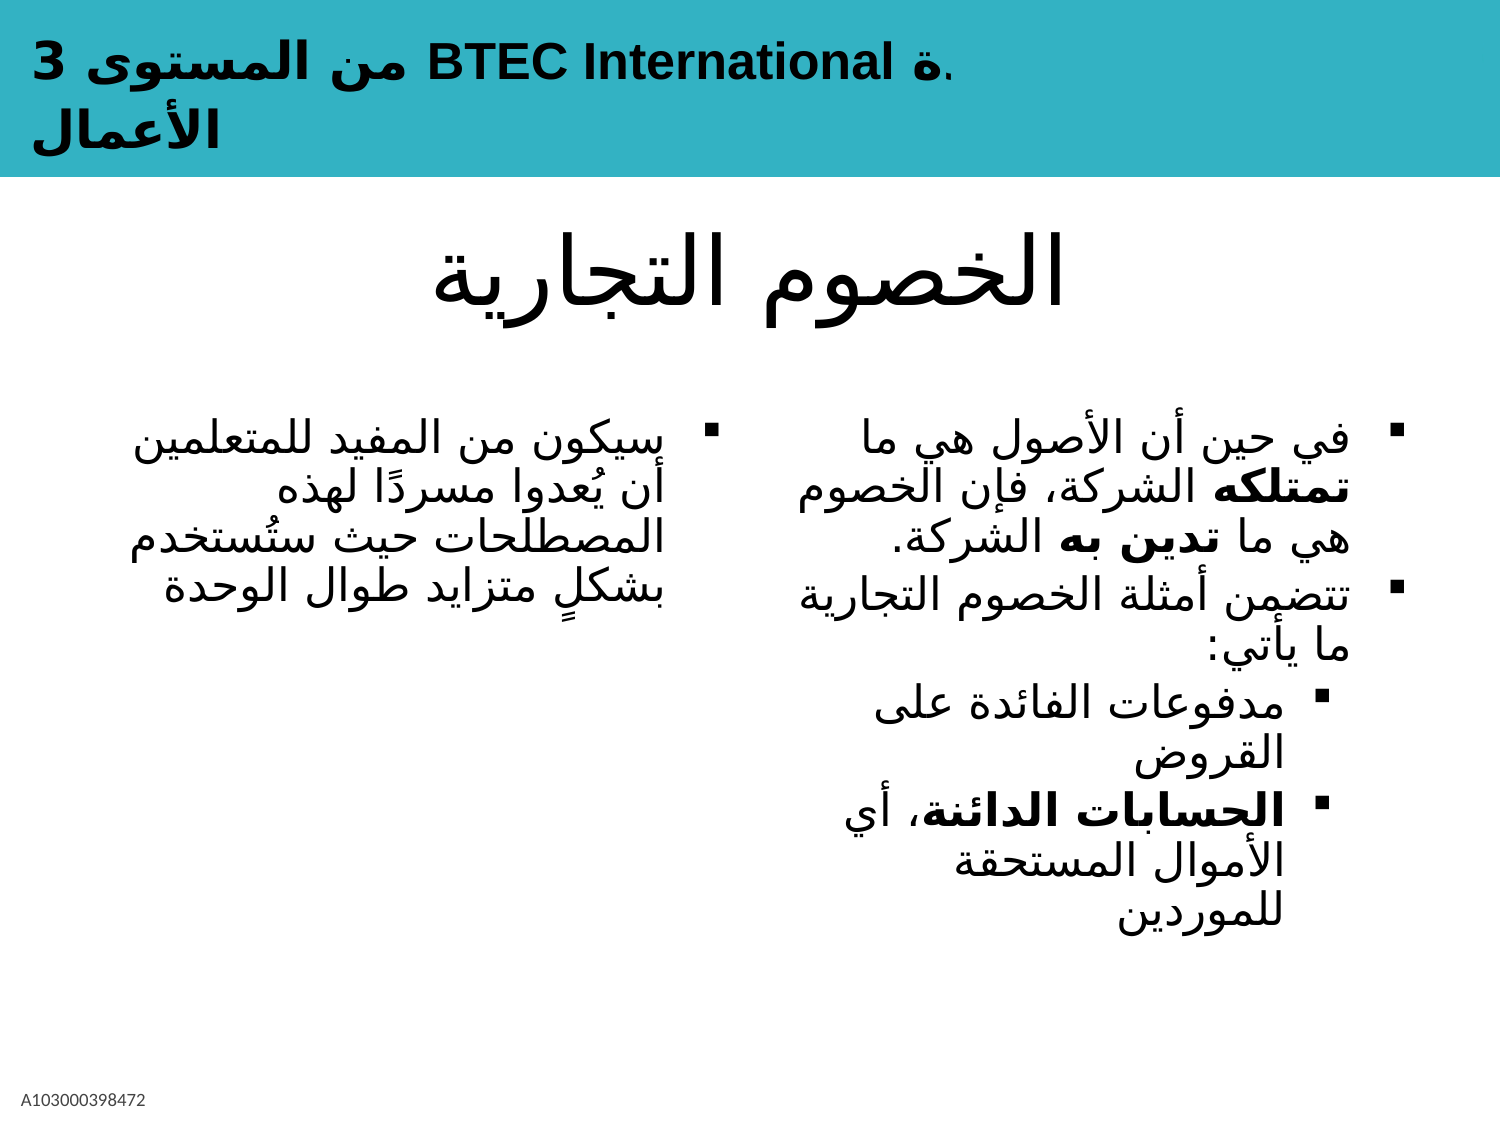

# الخصوم التجارية
سيكون من المفيد للمتعلمين أن يُعدوا مسردًا لهذه المصطلحات حيث ستُستخدم بشكلٍ متزايد طوال الوحدة
في حين أن الأصول هي ما تمتلكه الشركة، فإن الخصوم هي ما تدين به الشركة.
تتضمن أمثلة الخصوم التجارية ما يأتي:
مدفوعات الفائدة على القروض
الحسابات الدائنة، أي الأموال المستحقة للموردين

A103000398472